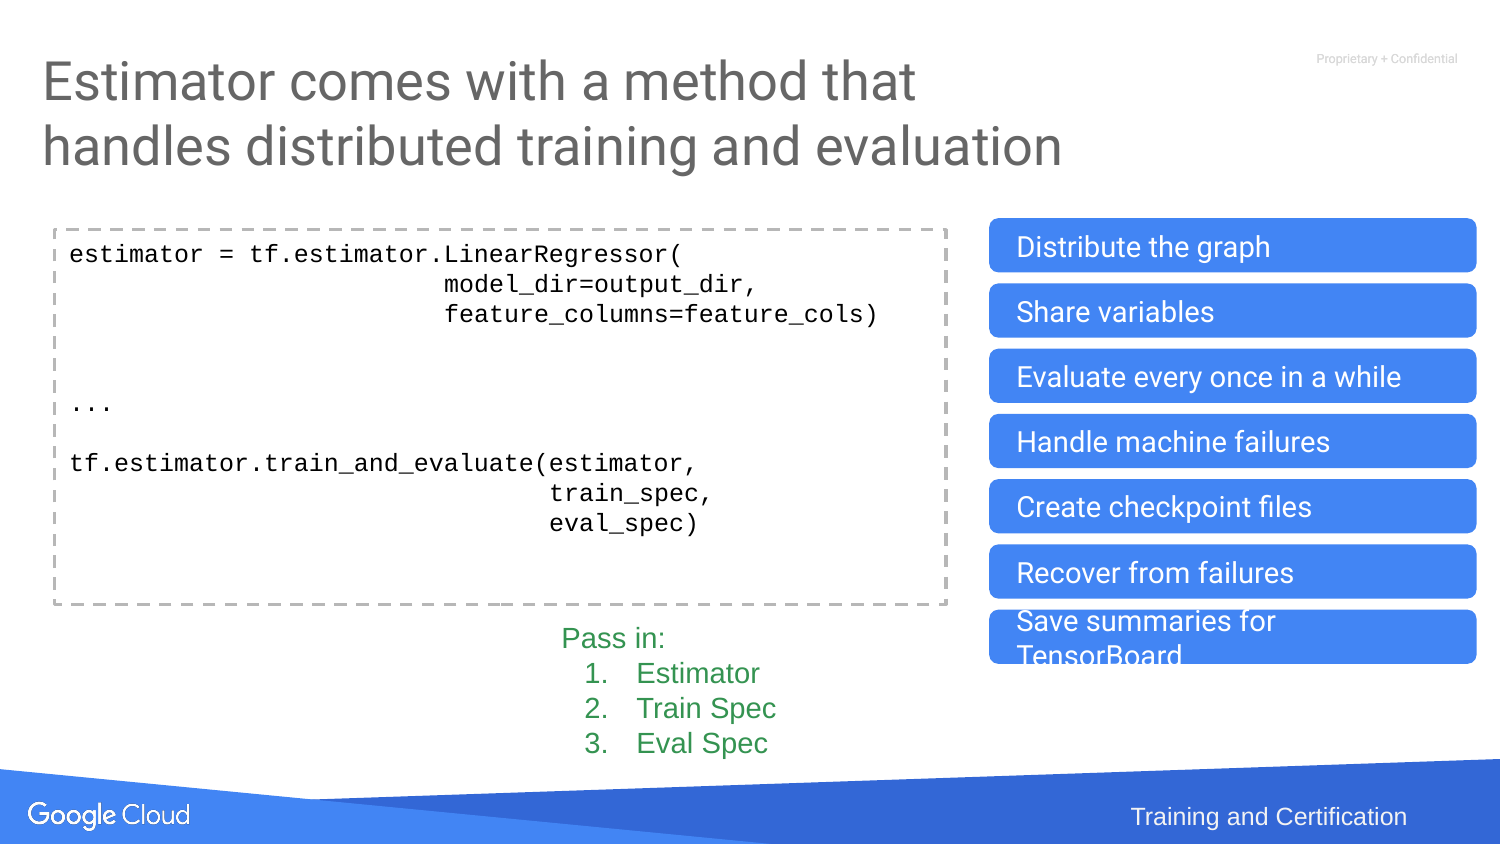

# Estimator comes with a method that handles distributed training and evaluation

Distribute the graph
estimator = tf.estimator.LinearRegressor(
                         model_dir=output_dir,
                         feature_columns=feature_cols)

...

tf.estimator.train_and_evaluate(estimator,
                                train_spec,
                                eval_spec)

Share variables

Evaluate every once in a while

Handle machine failures

Create checkpoint files

Recover from failures
Pass in:
Estimator
Train Spec
Eval Spec

Save summaries for TensorBoard